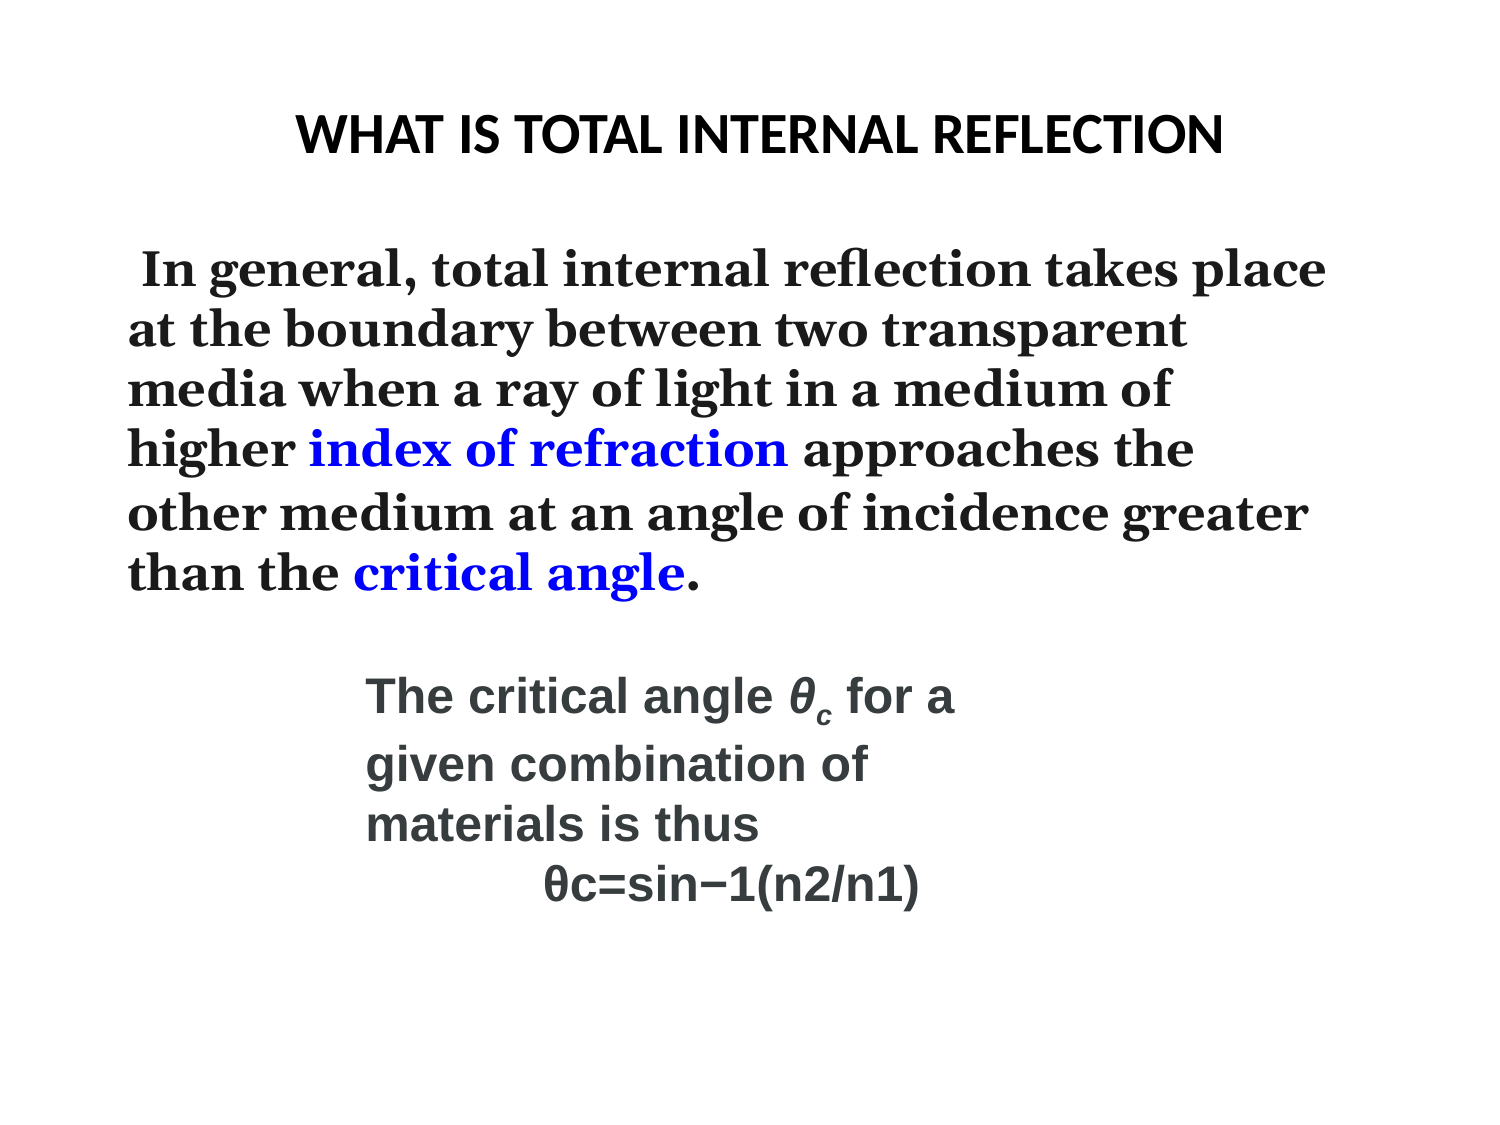

WHAT IS TOTAL INTERNAL REFLECTION
 In general, total internal reflection takes place at the boundary between two transparent media when a ray of light in a medium of higher index of refraction approaches the other medium at an angle of incidence greater than the critical angle.
The critical angle θc for a given combination of materials is thus
θc=sin−1(n2/n1)